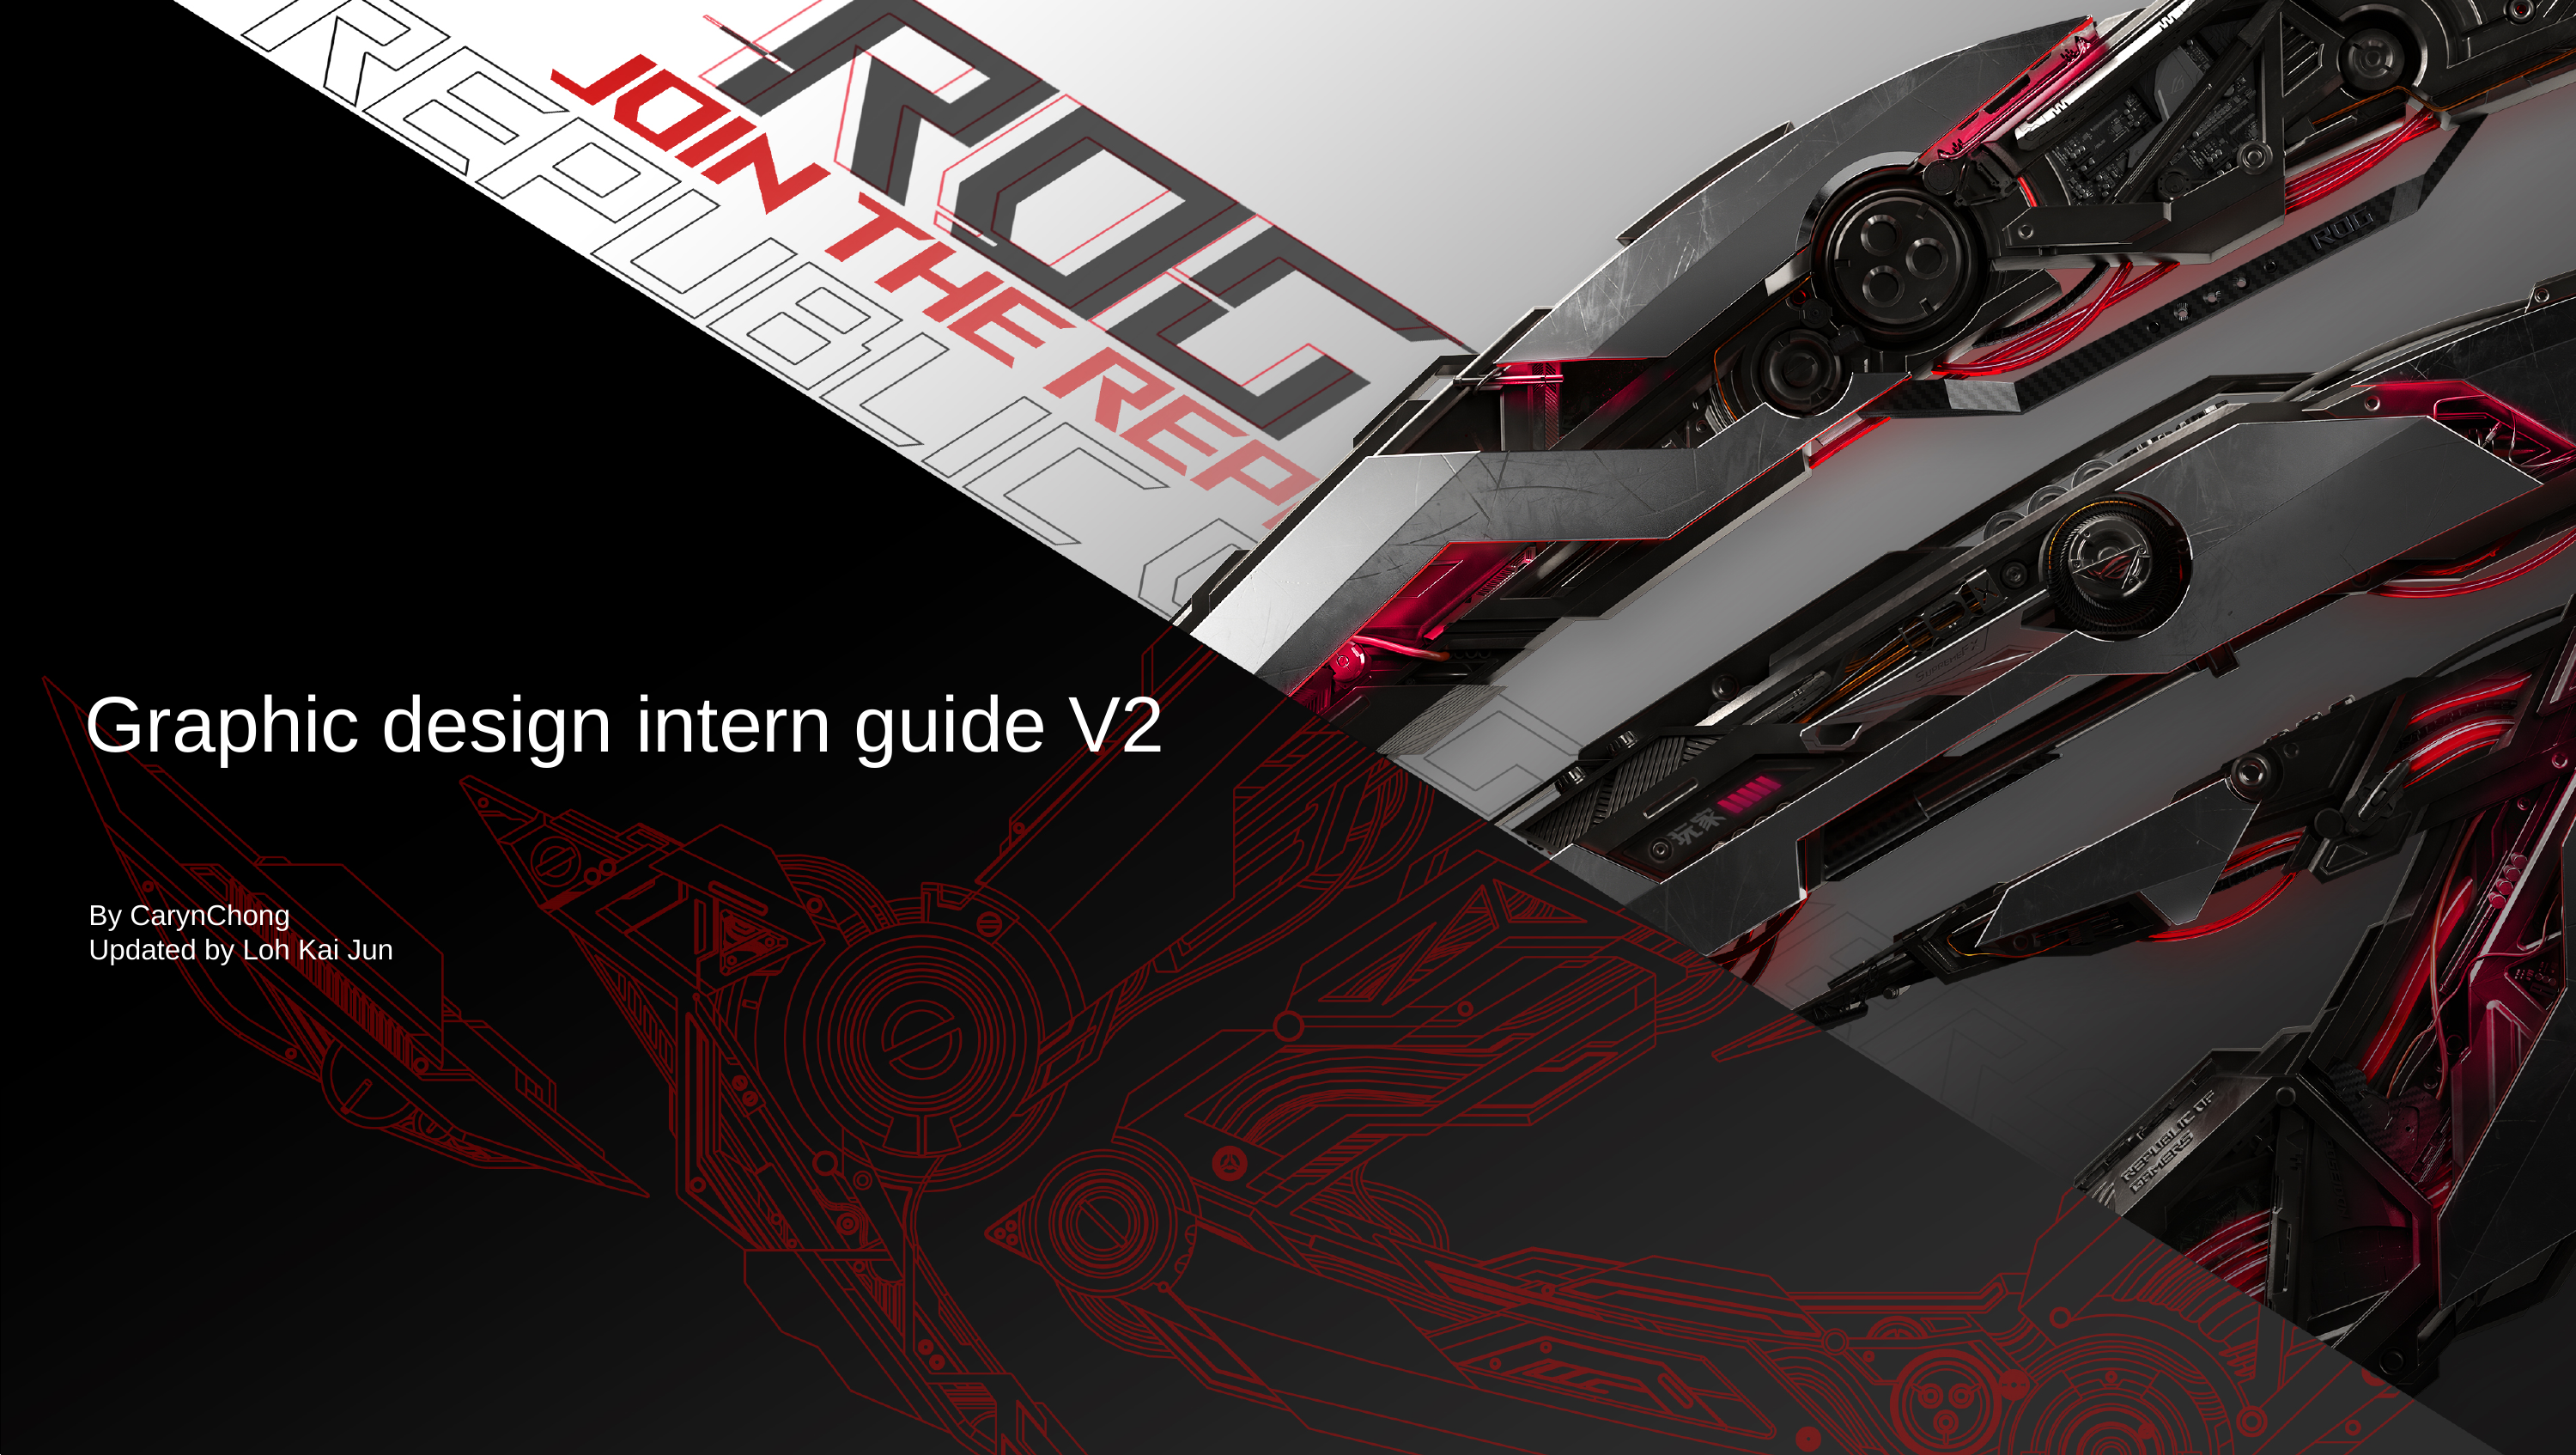

# Graphic design intern guide V2
By CarynChong
Updated by Loh Kai Jun